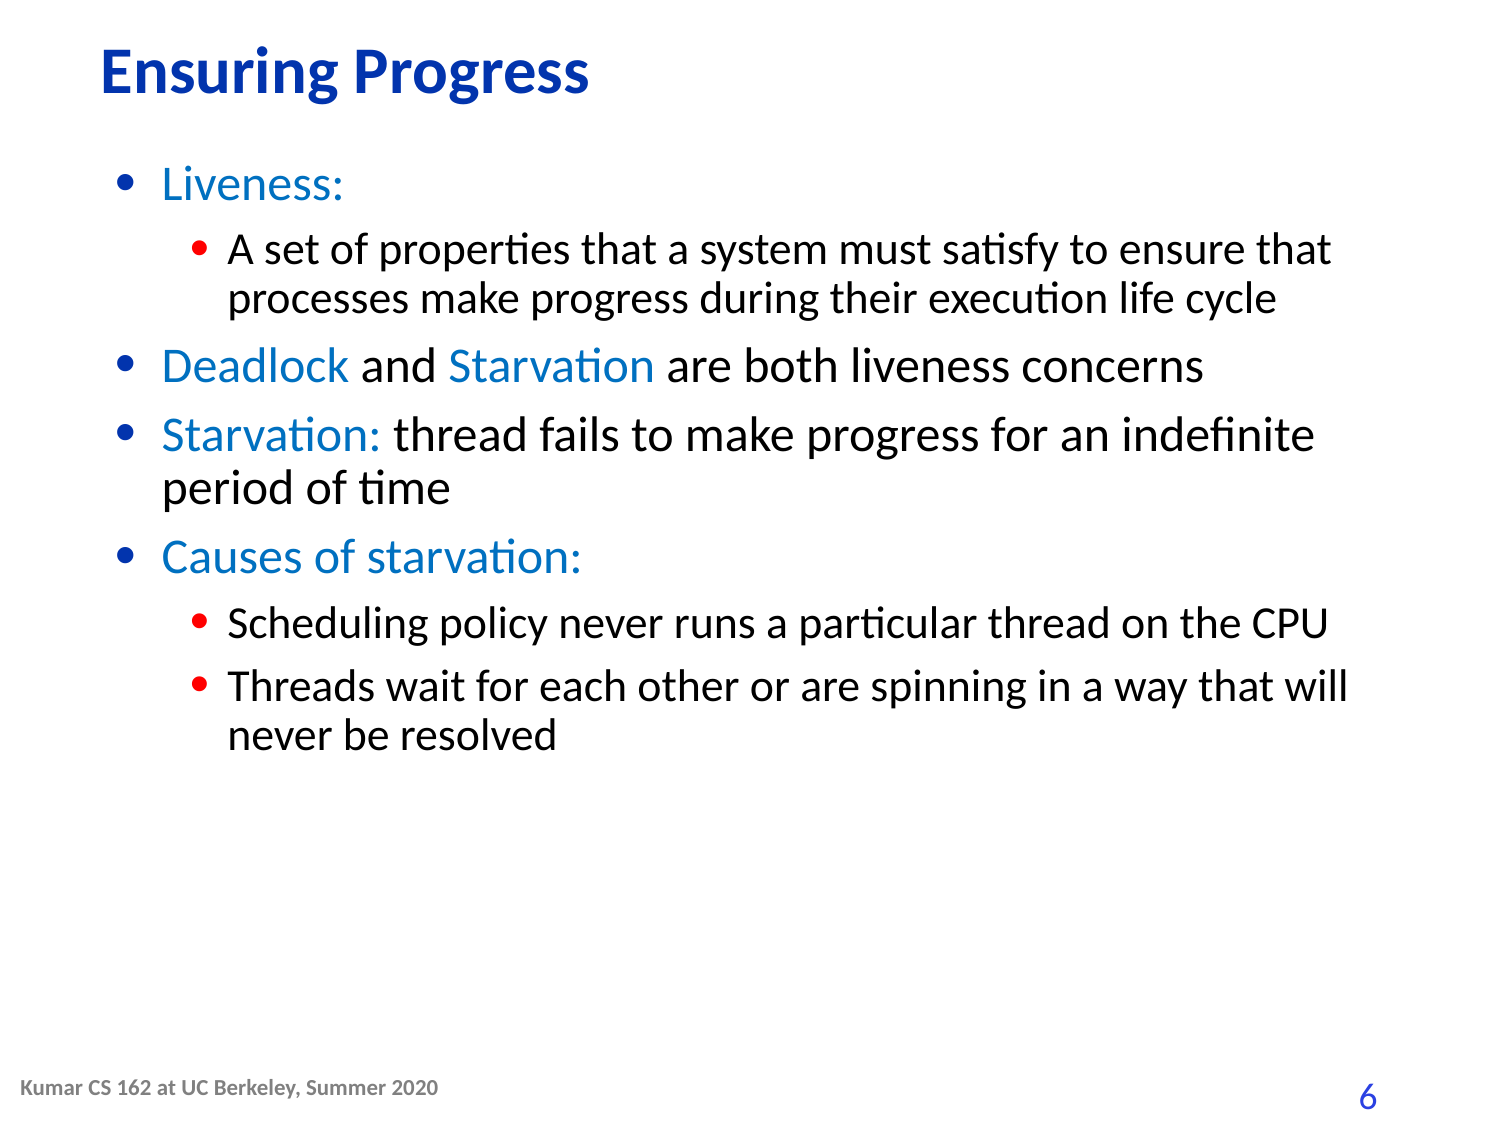

# Ensuring Progress
Liveness:
A set of properties that a system must satisfy to ensure that processes make progress during their execution life cycle
Deadlock and Starvation are both liveness concerns
Starvation: thread fails to make progress for an indefinite period of time
Causes of starvation:
Scheduling policy never runs a particular thread on the CPU
Threads wait for each other or are spinning in a way that will never be resolved

Kumar CS 162 at UC Berkeley, Summer 2020